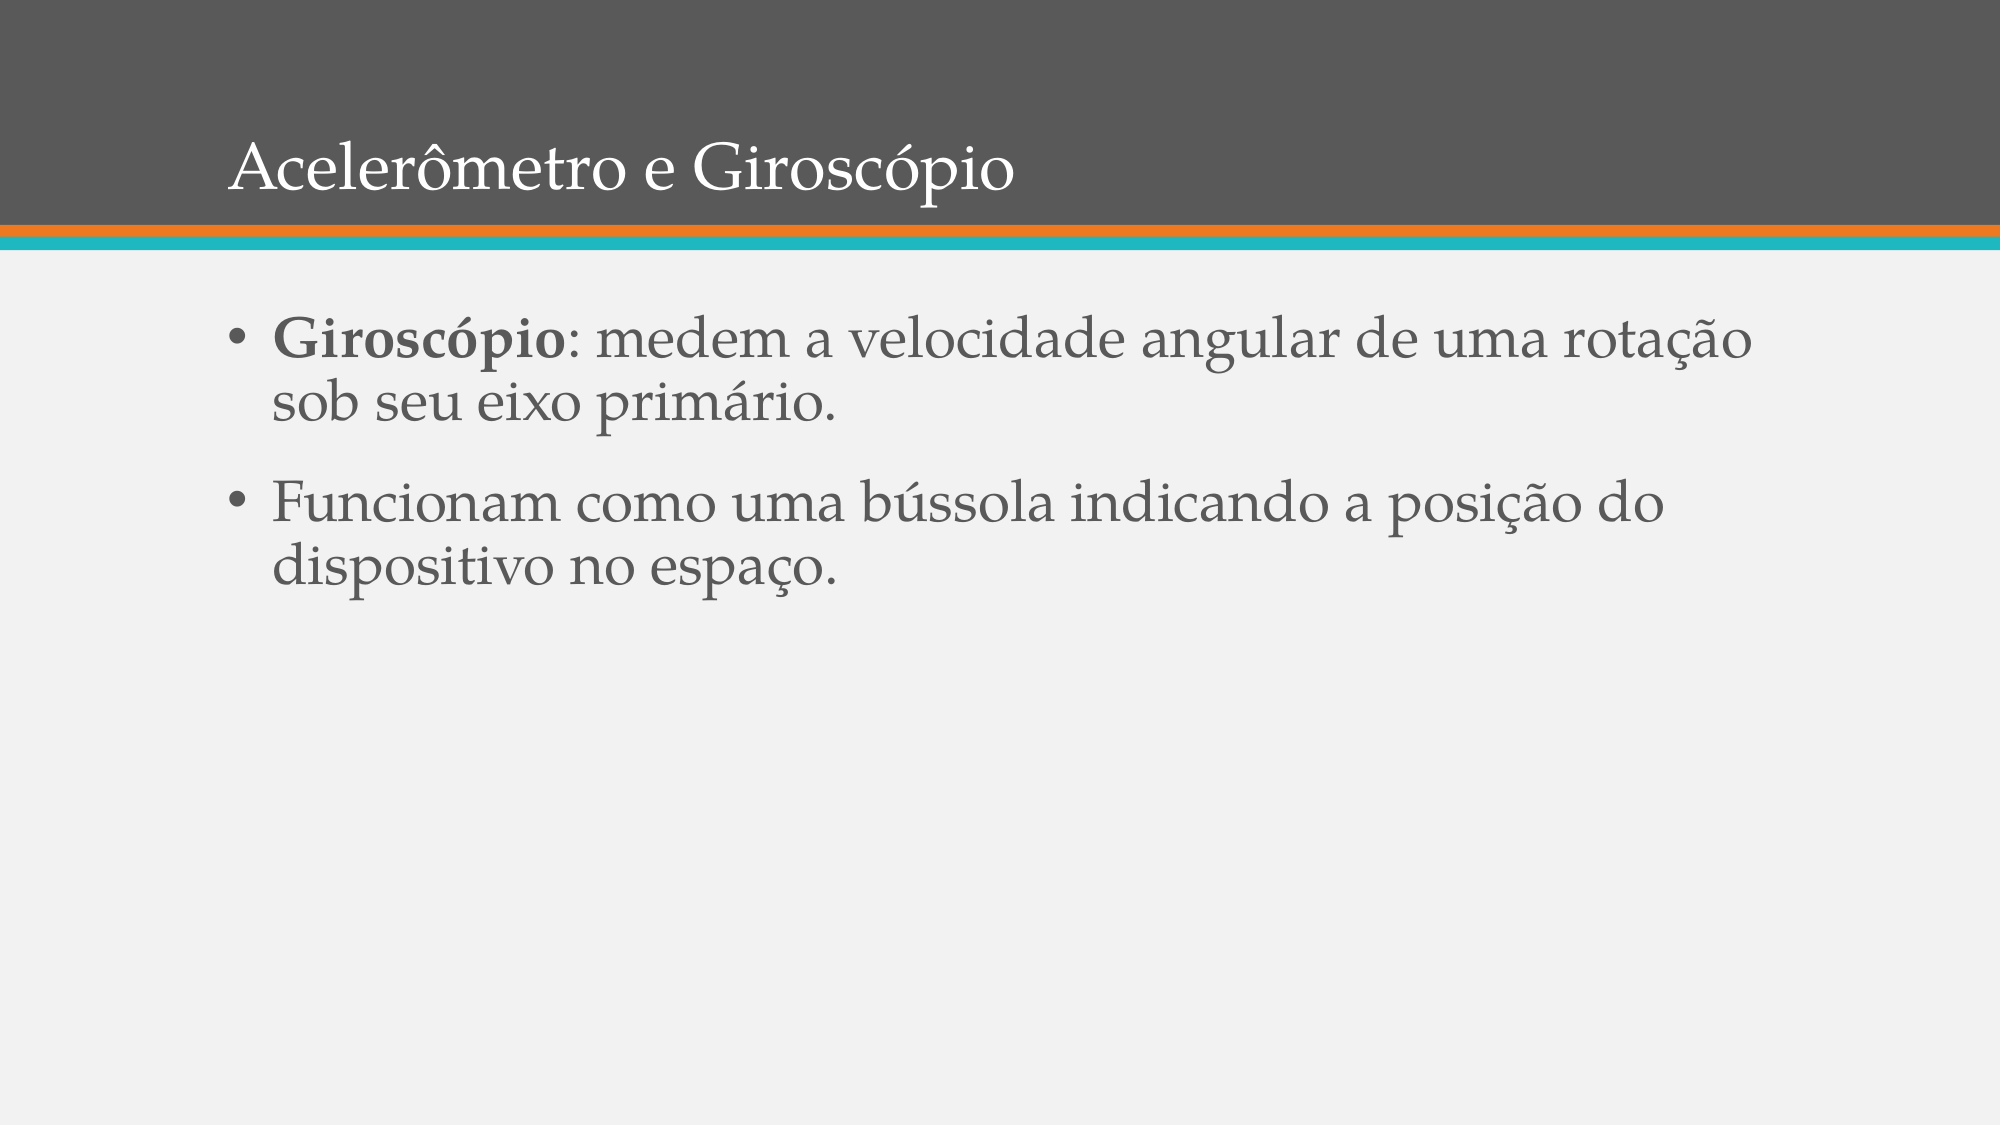

# Acelerômetro e Giroscópio
Giroscópio: medem a velocidade angular de uma rotação sob seu eixo primário.
Funcionam como uma bússola indicando a posição do dispositivo no espaço.